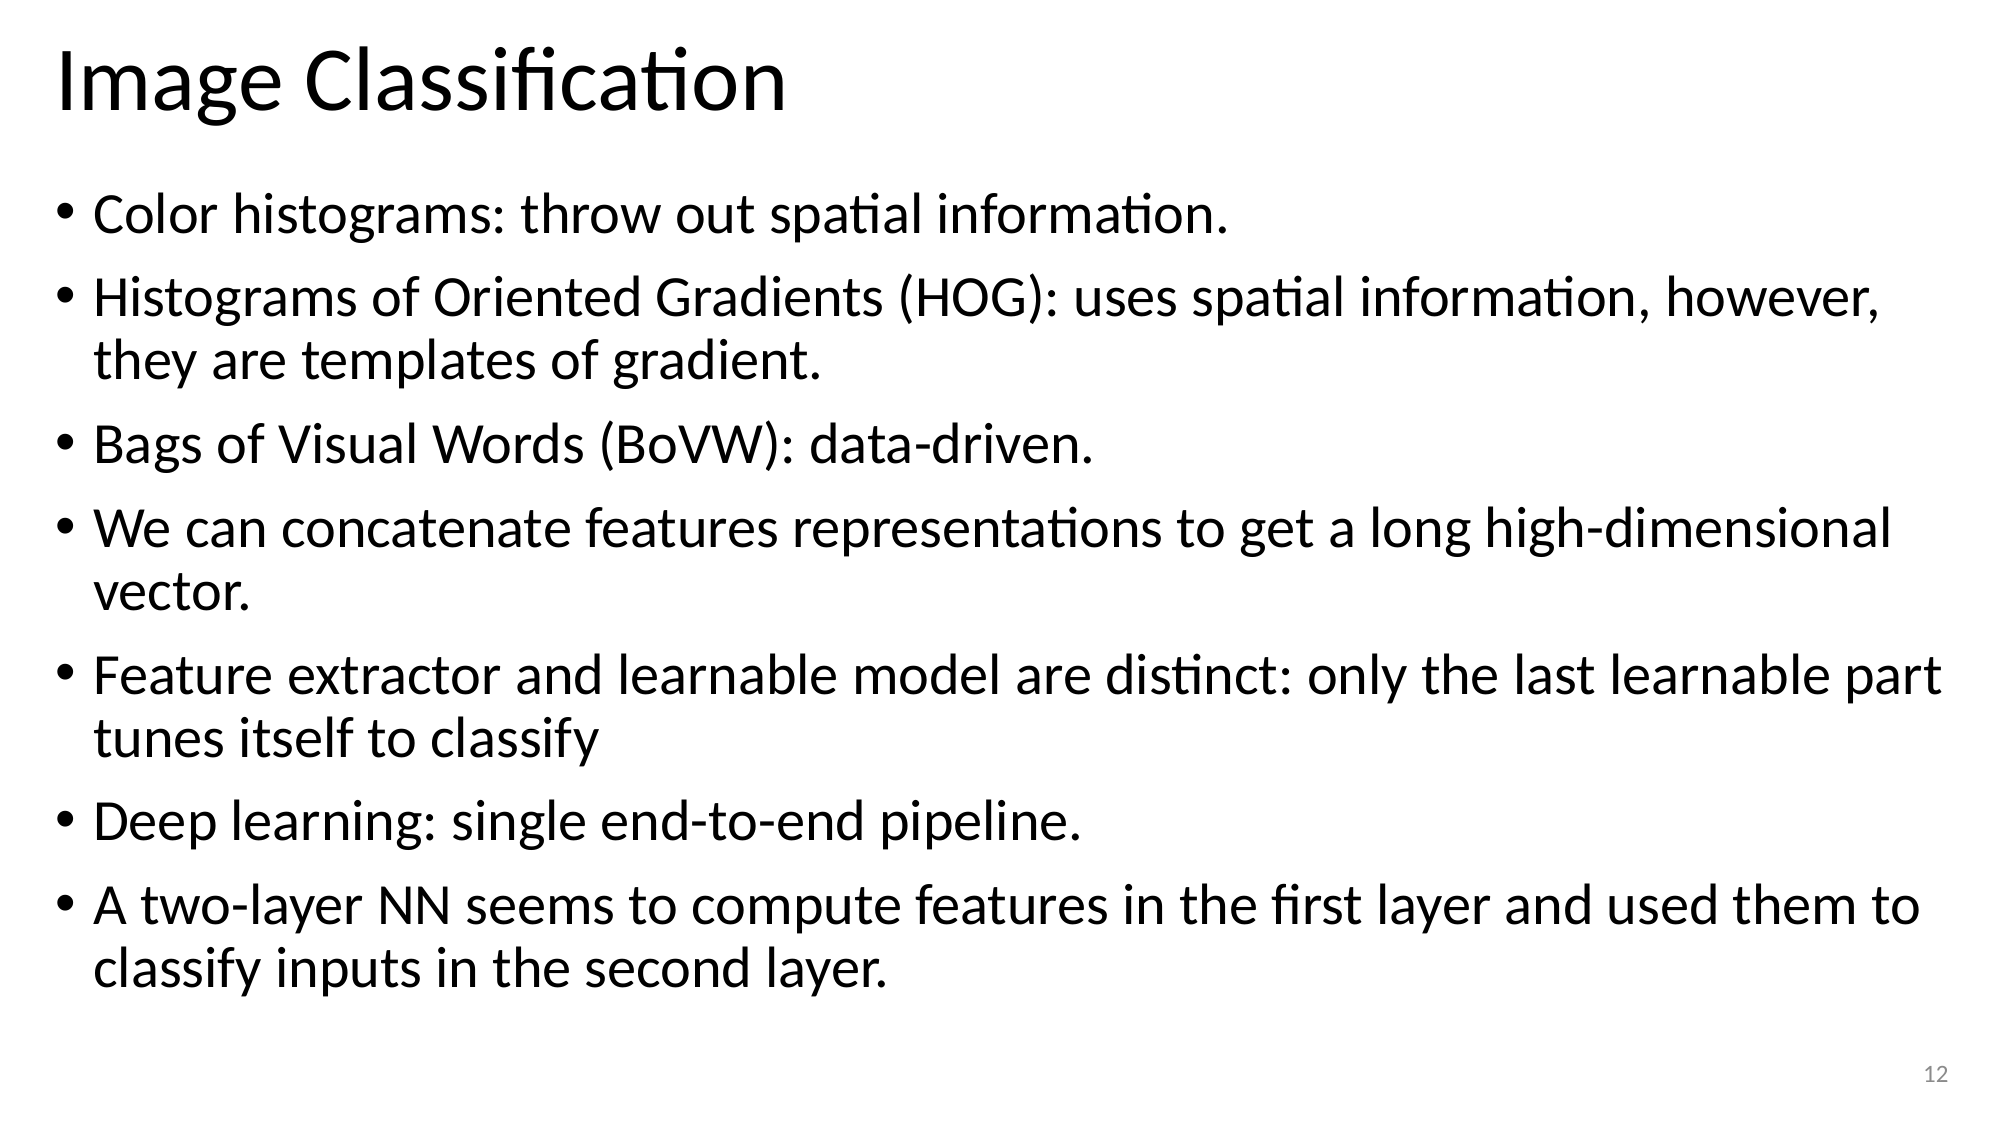

# Image Classification
Color histograms: throw out spatial information.
Histograms of Oriented Gradients (HOG): uses spatial information, however, they are templates of gradient.
Bags of Visual Words (BoVW): data-driven.
We can concatenate features representations to get a long high-dimensional vector.
Feature extractor and learnable model are distinct: only the last learnable part tunes itself to classify
Deep learning: single end-to-end pipeline.
A two-layer NN seems to compute features in the first layer and used them to classify inputs in the second layer.

12